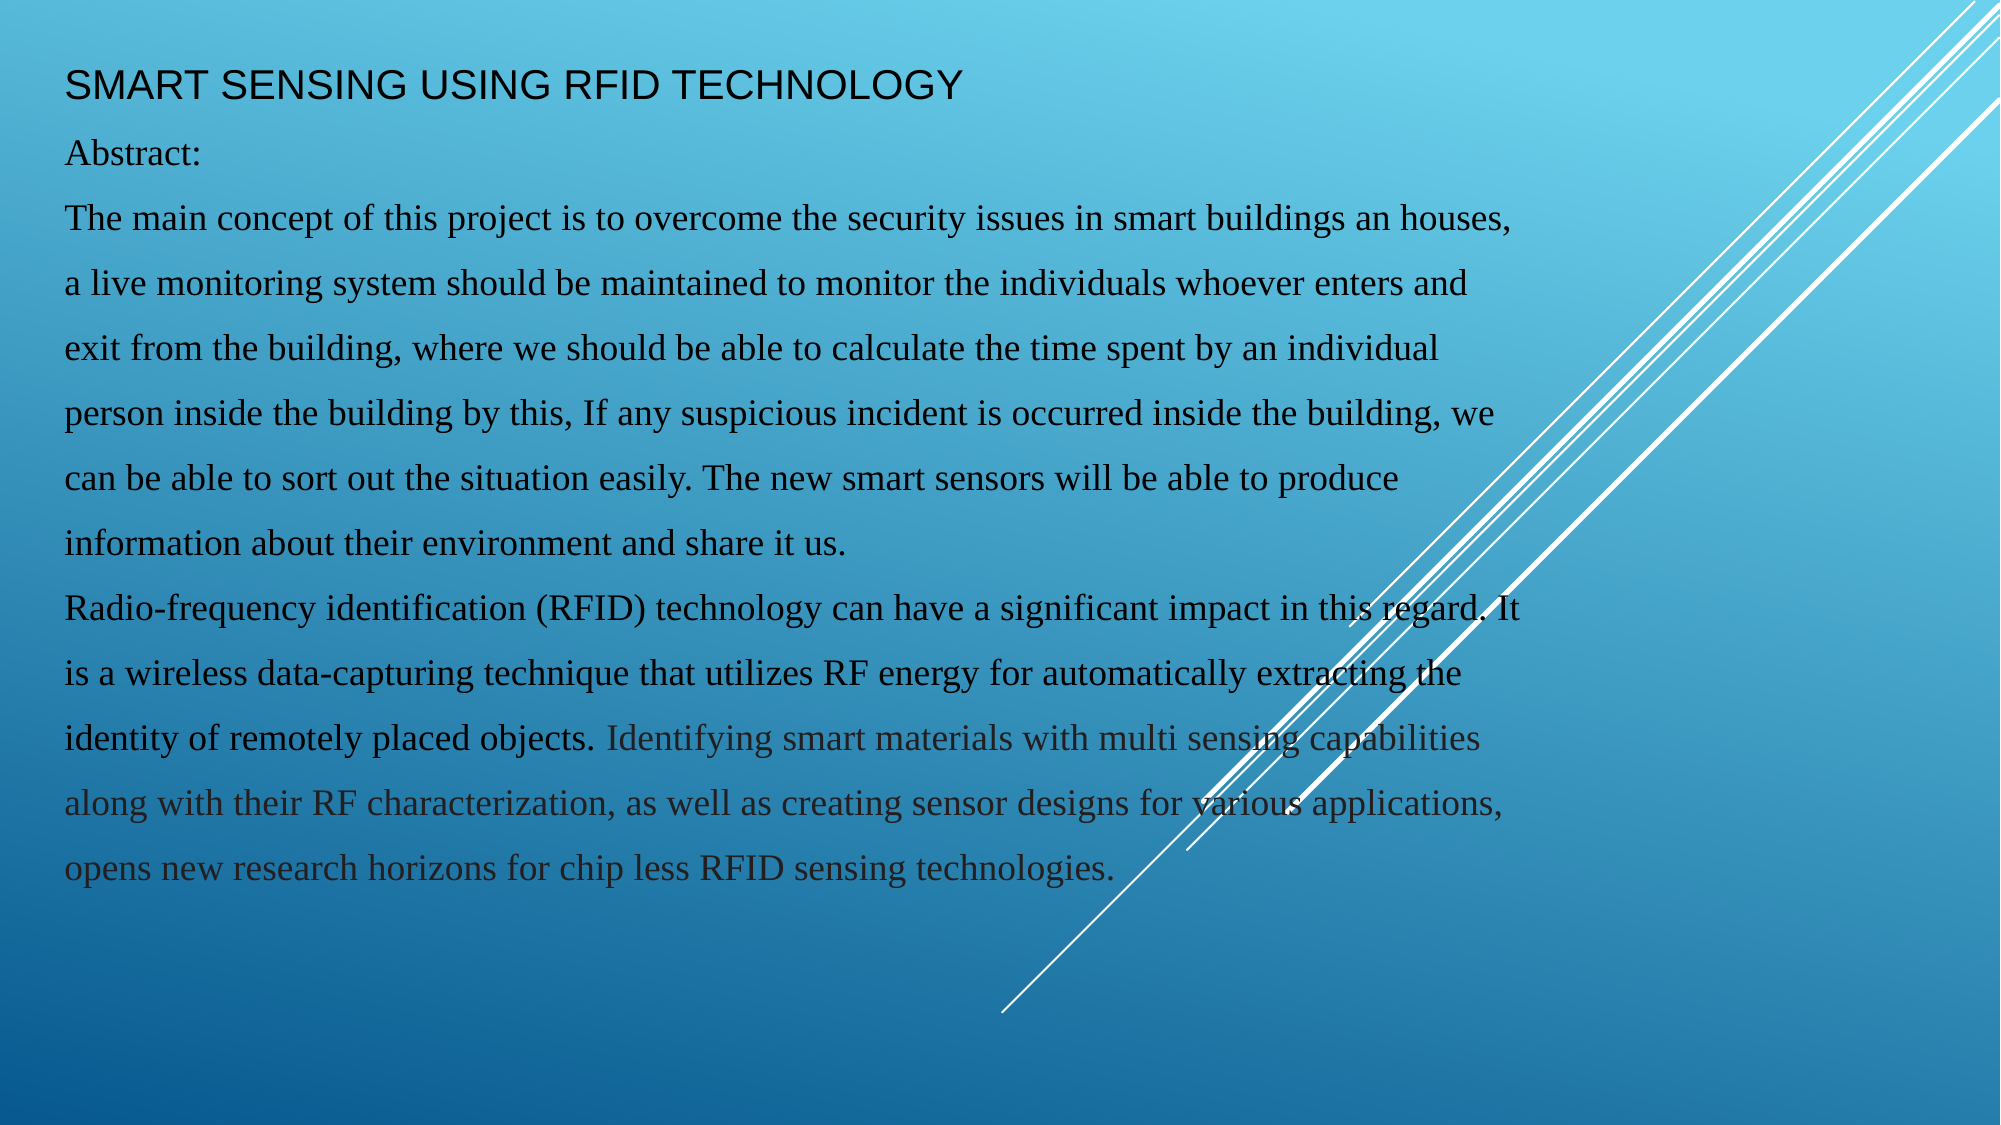

SMART SENSING USING RFID TECHNOLOGY
Abstract:
The main concept of this project is to overcome the security issues in smart buildings an houses,
a live monitoring system should be maintained to monitor the individuals whoever enters and
exit from the building, where we should be able to calculate the time spent by an individual
person inside the building by this, If any suspicious incident is occurred inside the building, we
can be able to sort out the situation easily. The new smart sensors will be able to produce
information about their environment and share it us.
Radio-frequency identification (RFID) technology can have a significant impact in this regard. It
is a wireless data-capturing technique that utilizes RF energy for automatically extracting the
identity of remotely placed objects. Identifying smart materials with multi sensing capabilities
along with their RF characterization, as well as creating sensor designs for various applications,
opens new research horizons for chip less RFID sensing technologies.